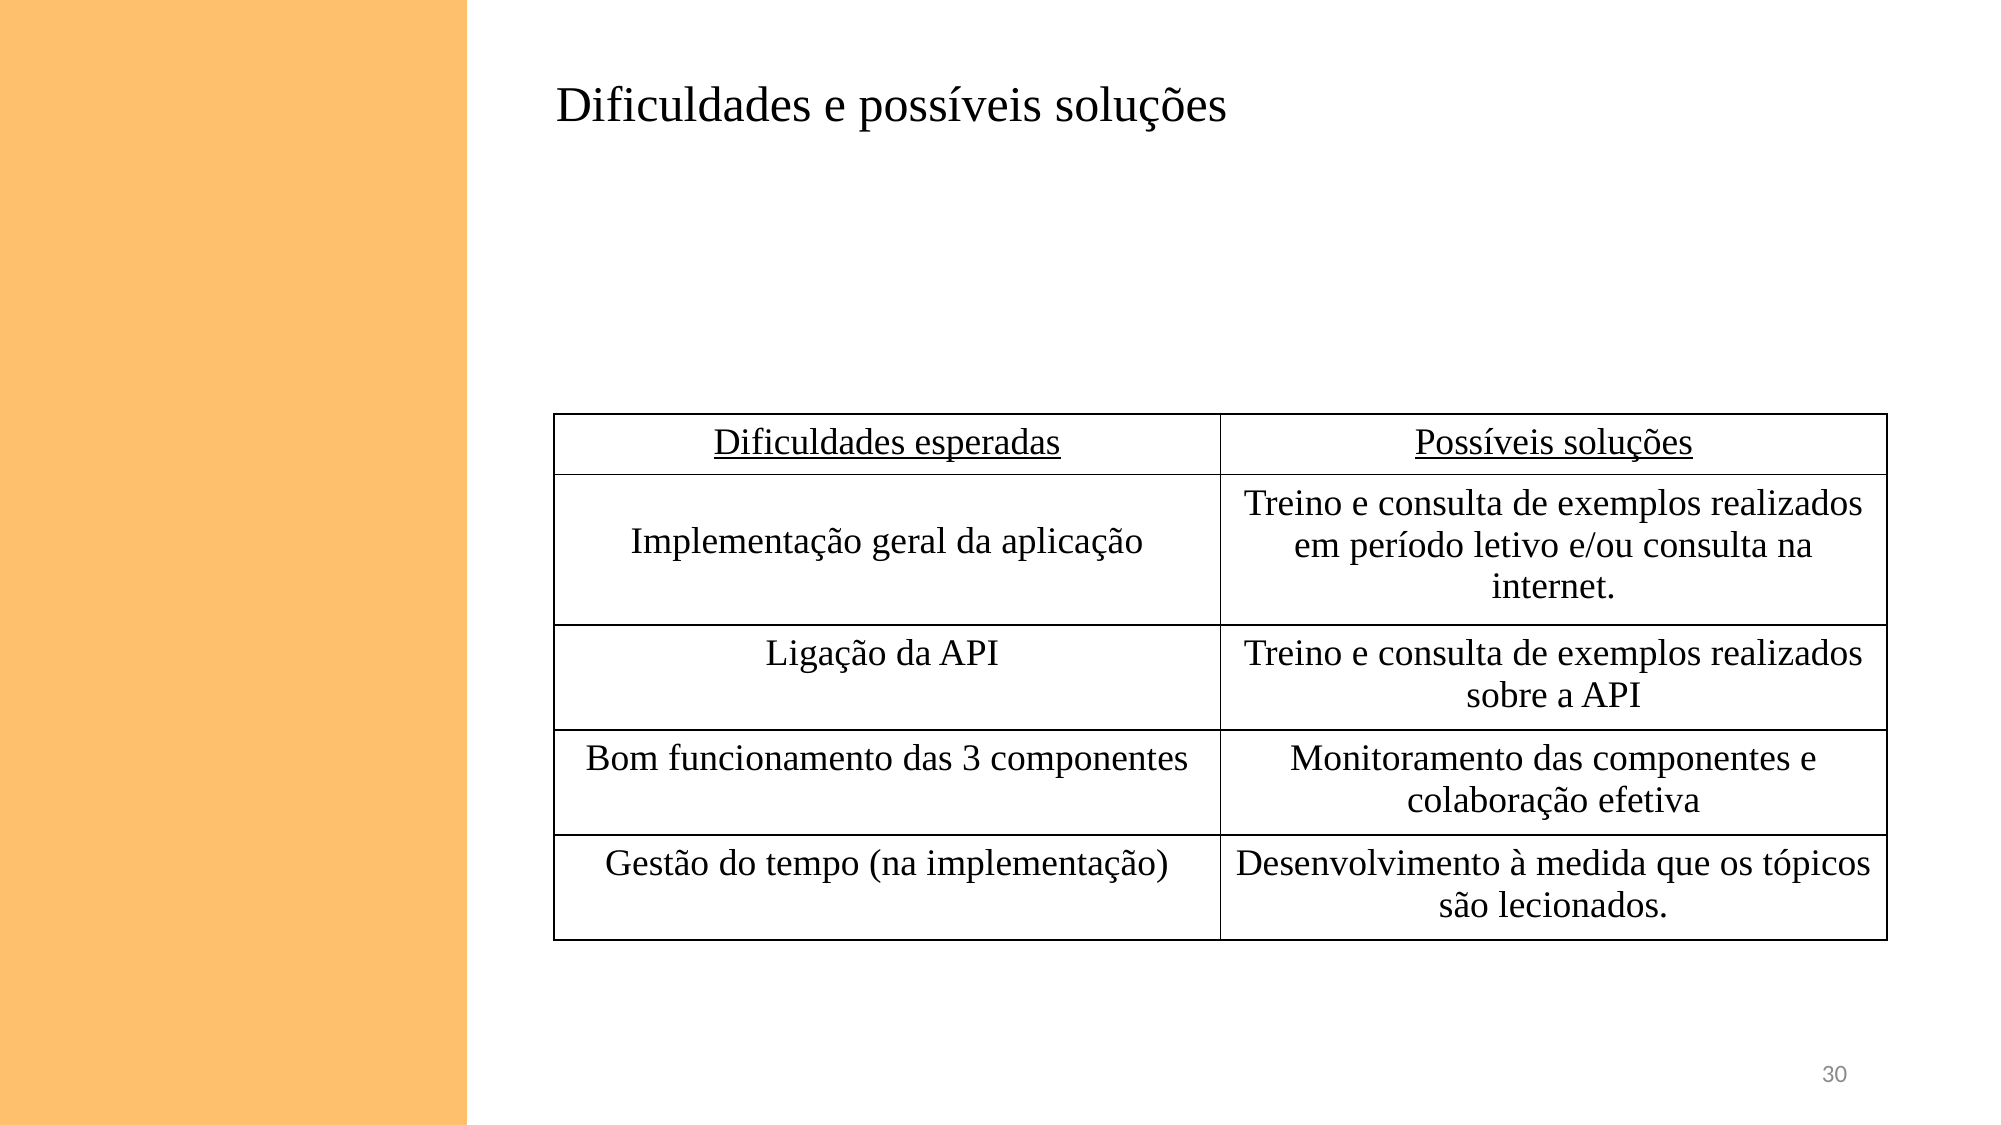

Enquadramento
Dificuldades e possíveis soluções
| Dificuldades esperadas | Possíveis soluções |
| --- | --- |
| Implementação geral da aplicação | Treino e consulta de exemplos realizados em período letivo e/ou consulta na internet. |
| Ligação da API | Treino e consulta de exemplos realizados sobre a API |
| Bom funcionamento das 3 componentes | Monitoramento das componentes e colaboração efetiva |
| Gestão do tempo (na implementação) | Desenvolvimento à medida que os tópicos são lecionados. |
2 tipos de reservas possíveis.

30